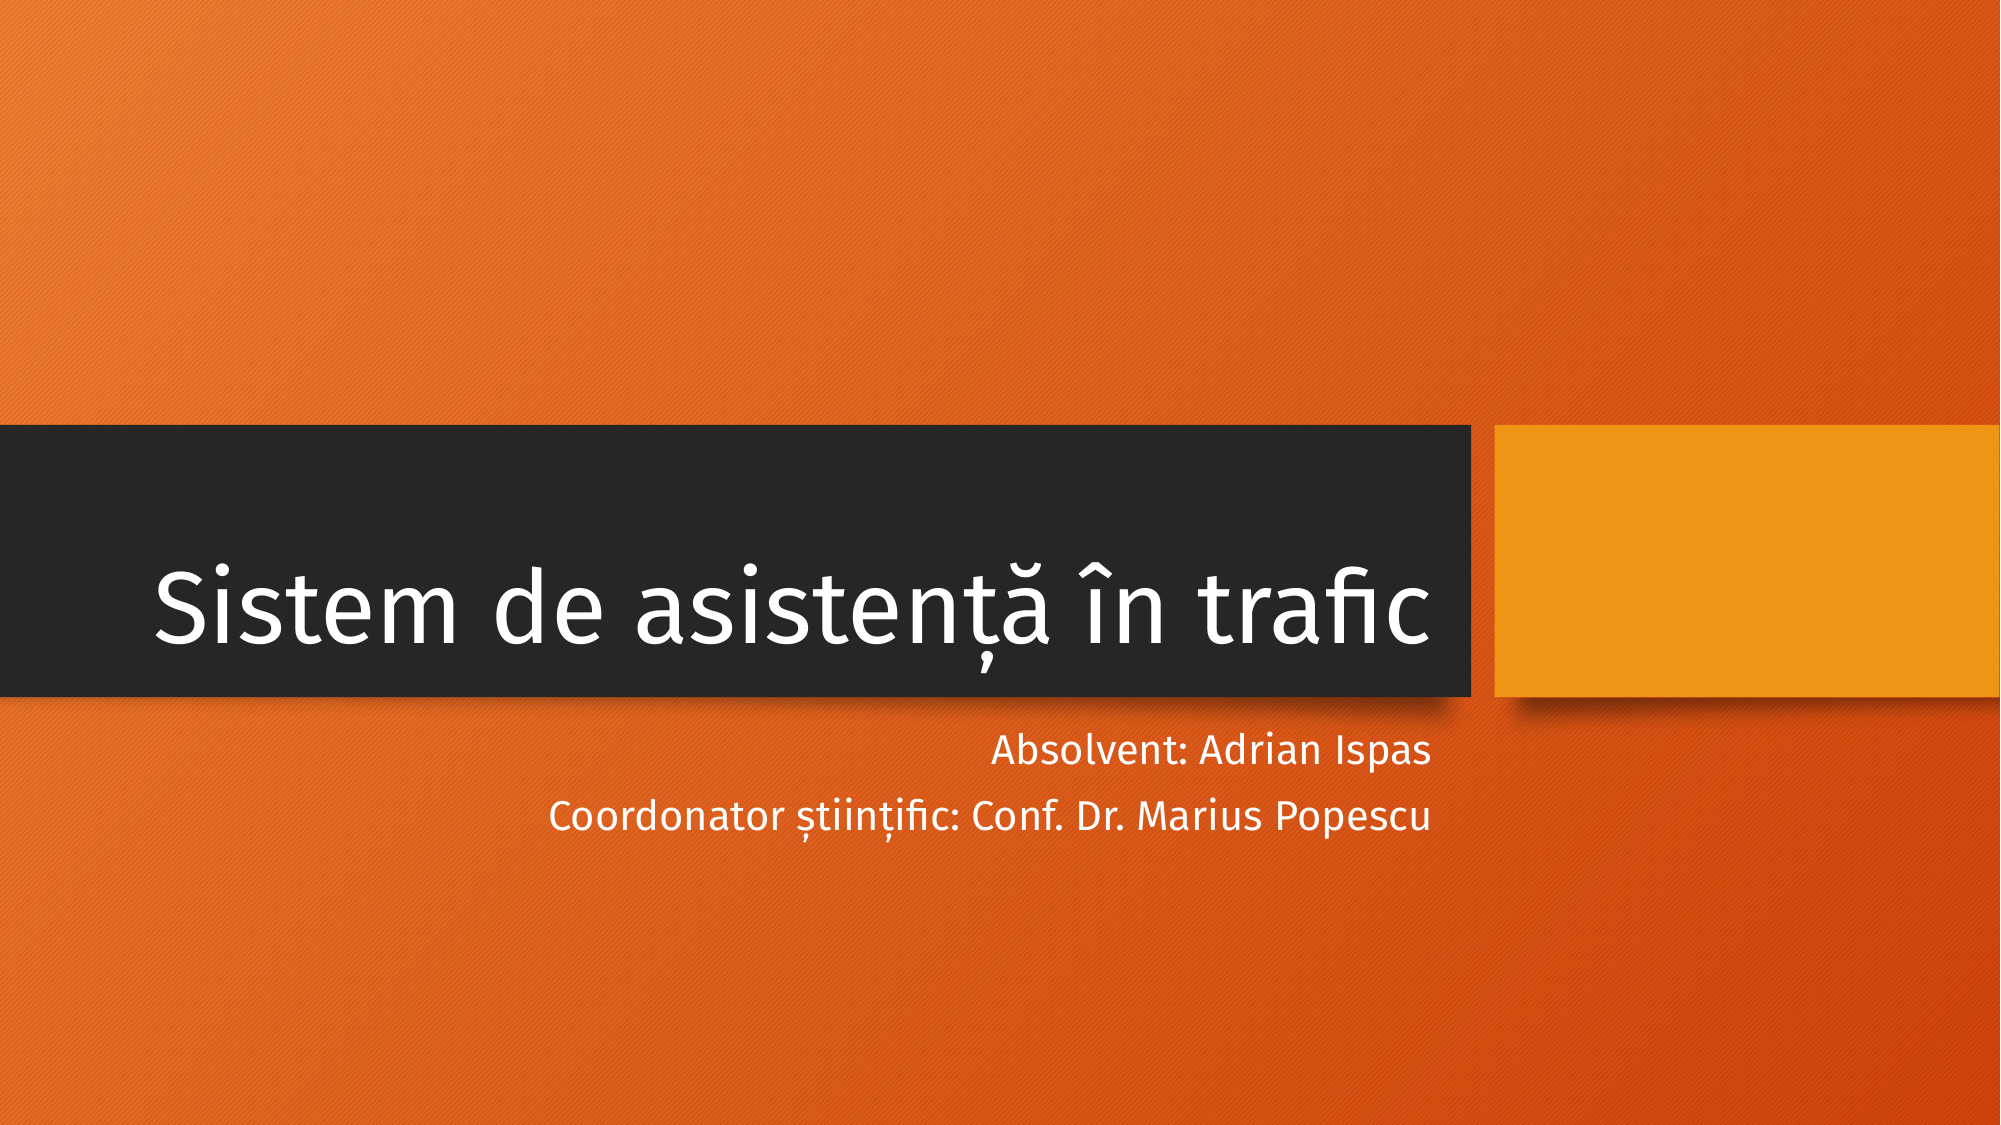

# Sistem de asistență în trafic
Absolvent: Adrian Ispas
Coordonator științific: Conf. Dr. Marius Popescu